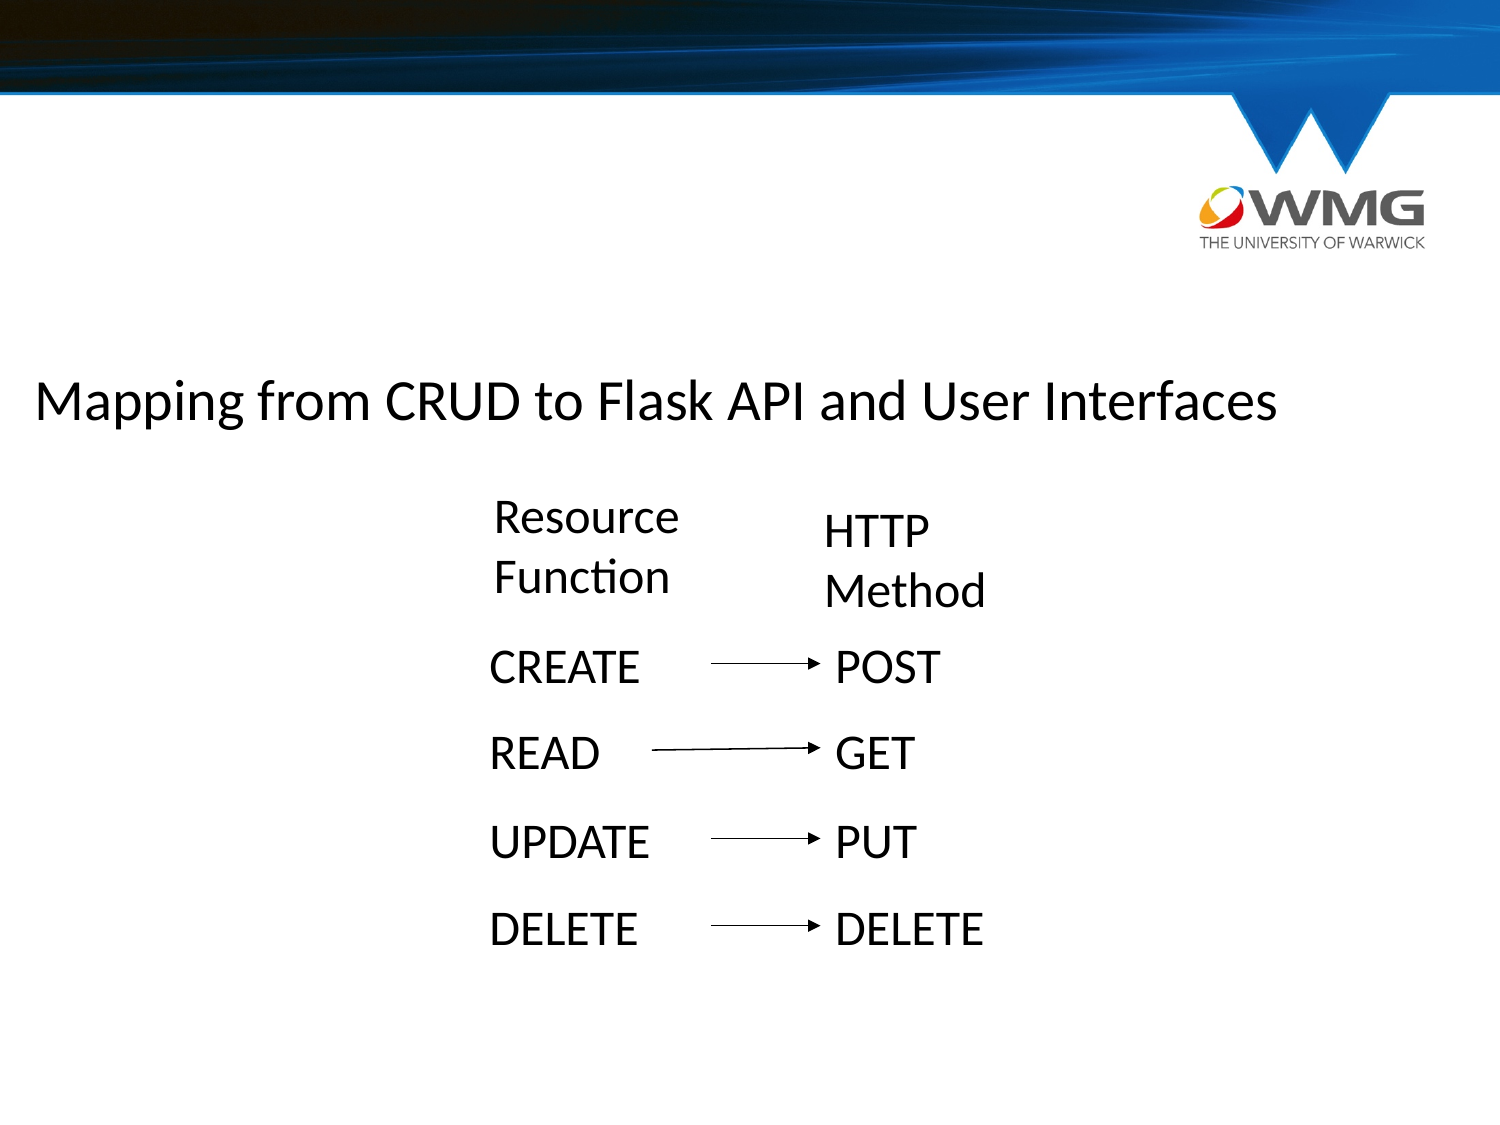

Mapping from CRUD to Flask API and User Interfaces
Resource
Function
HTTP
Method
CREATE
POST
READ
GET
UPDATE
PUT
DELETE
DELETE